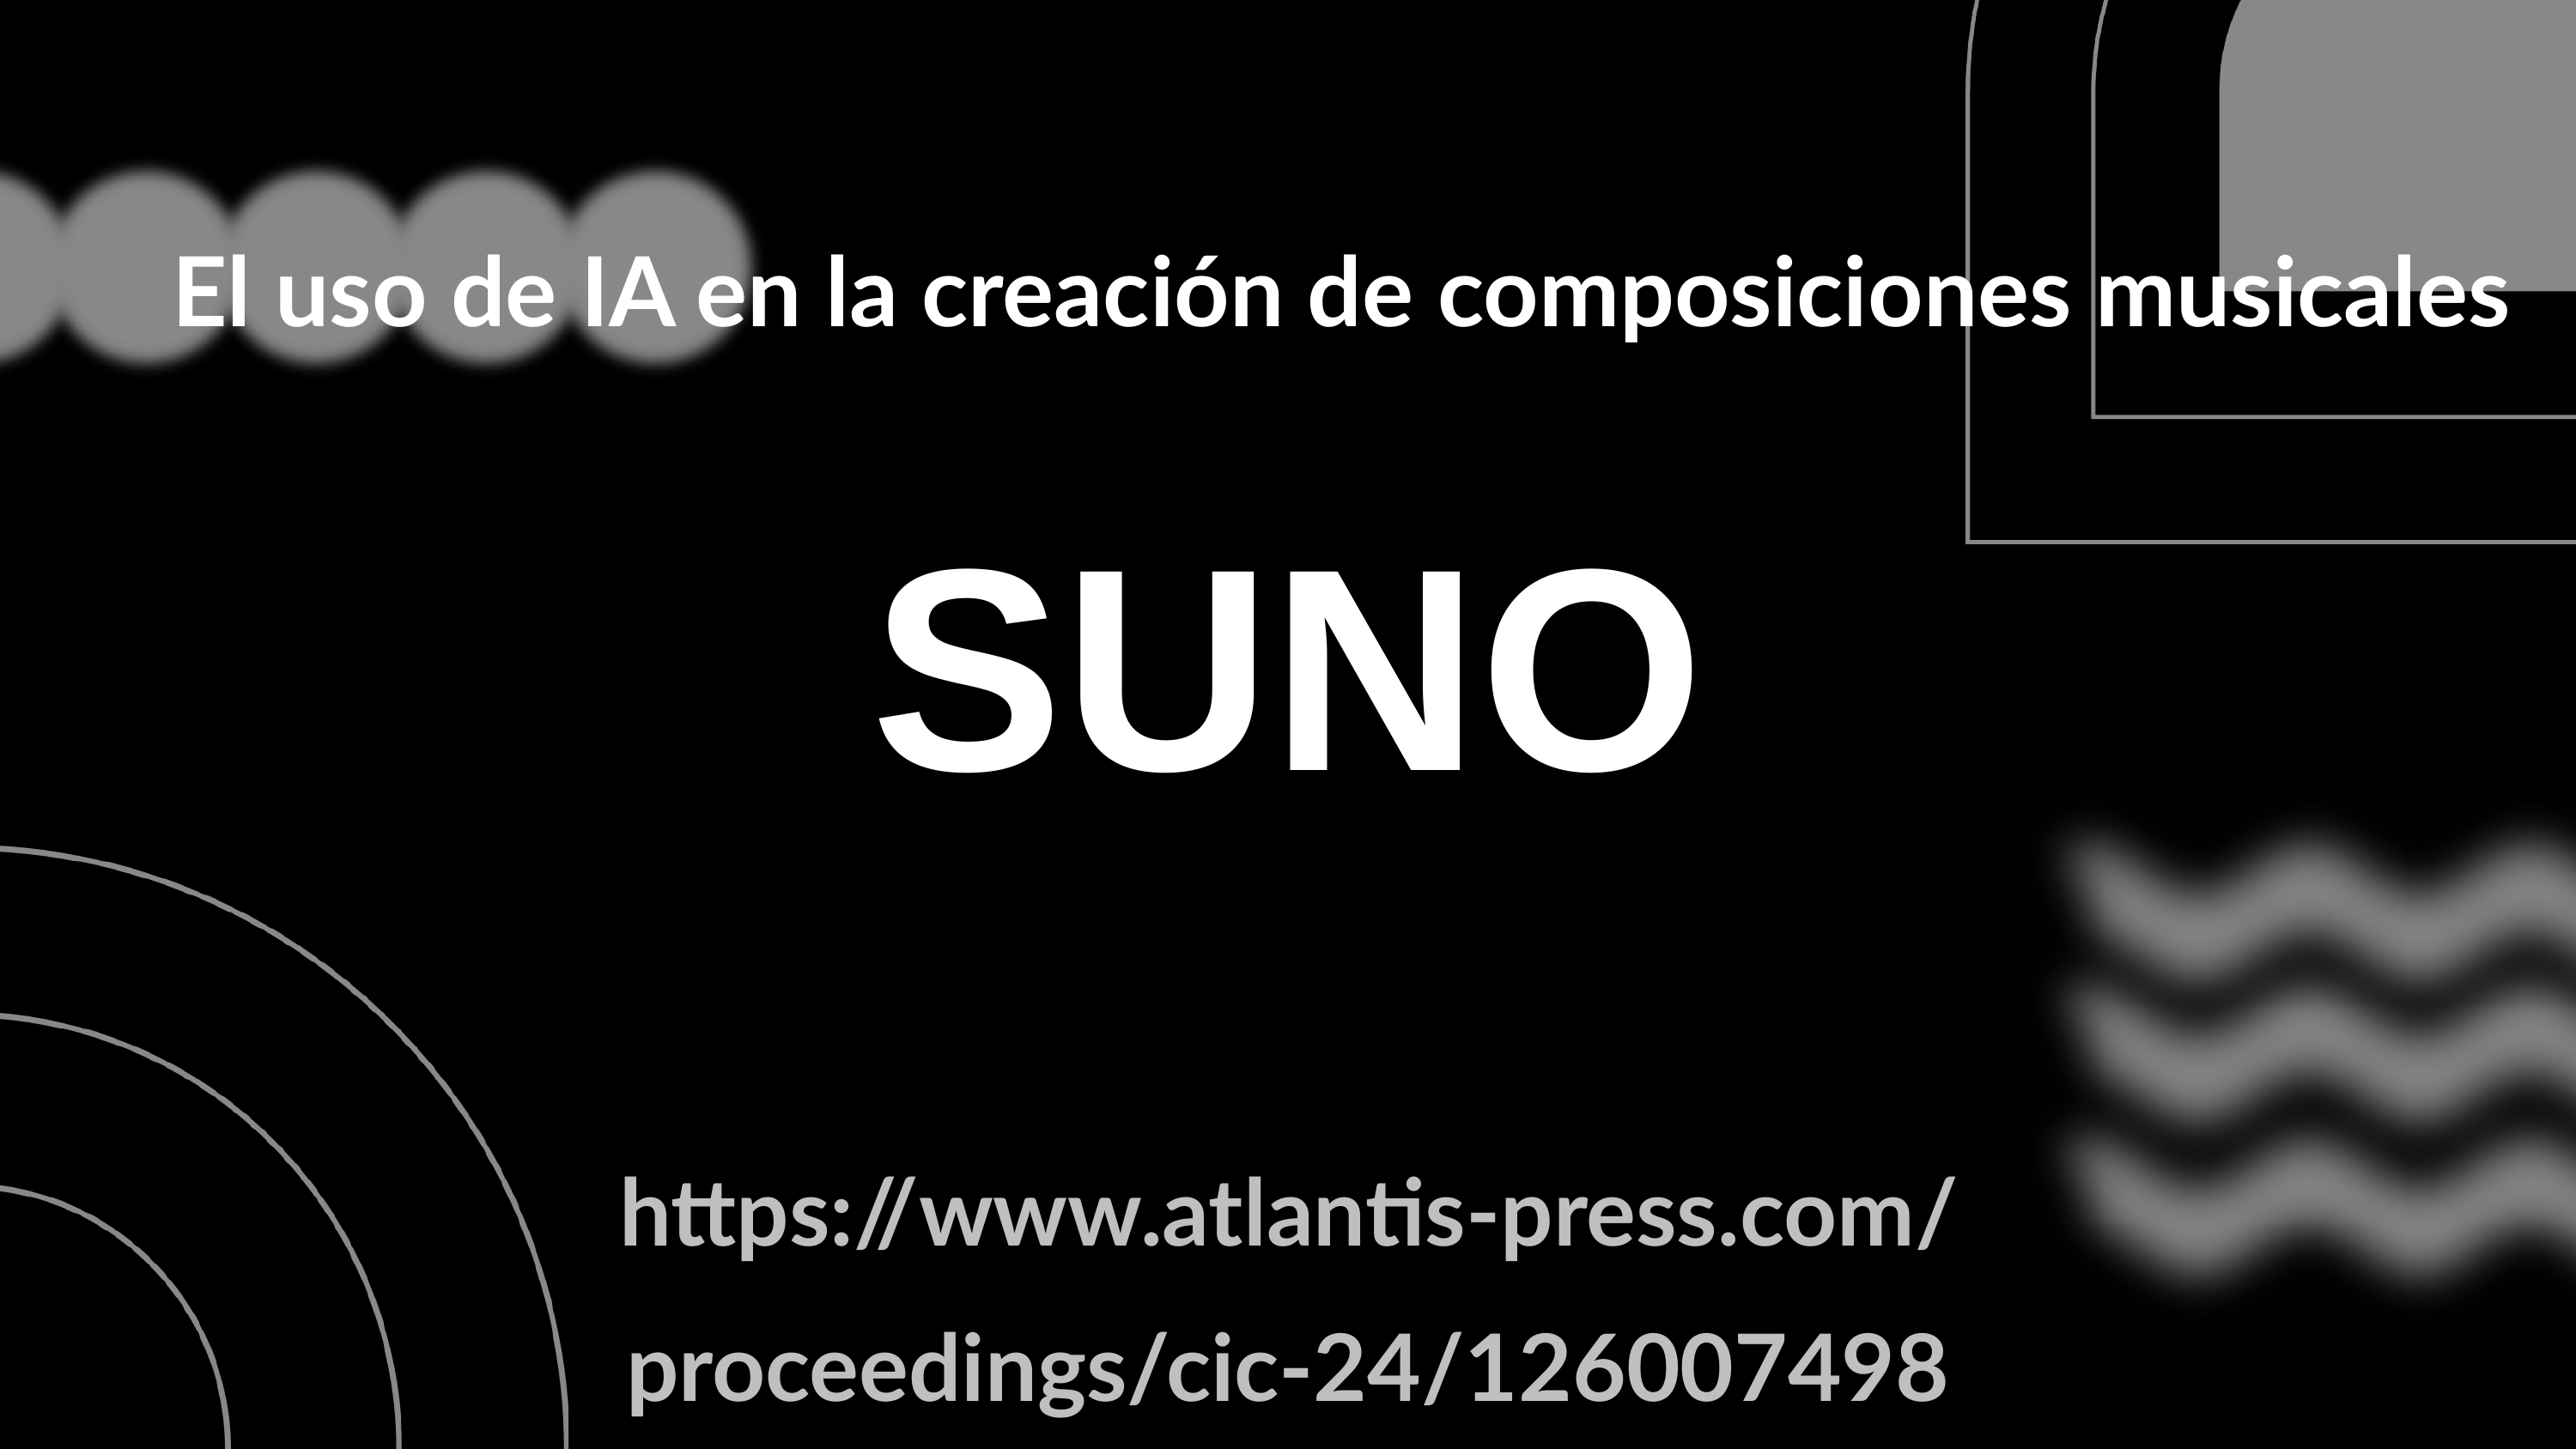

El uso de IA en la creación de composiciones musicales
SUNO

AI

https://www.atlantis-press.com/proceedings/cic-24/126007498